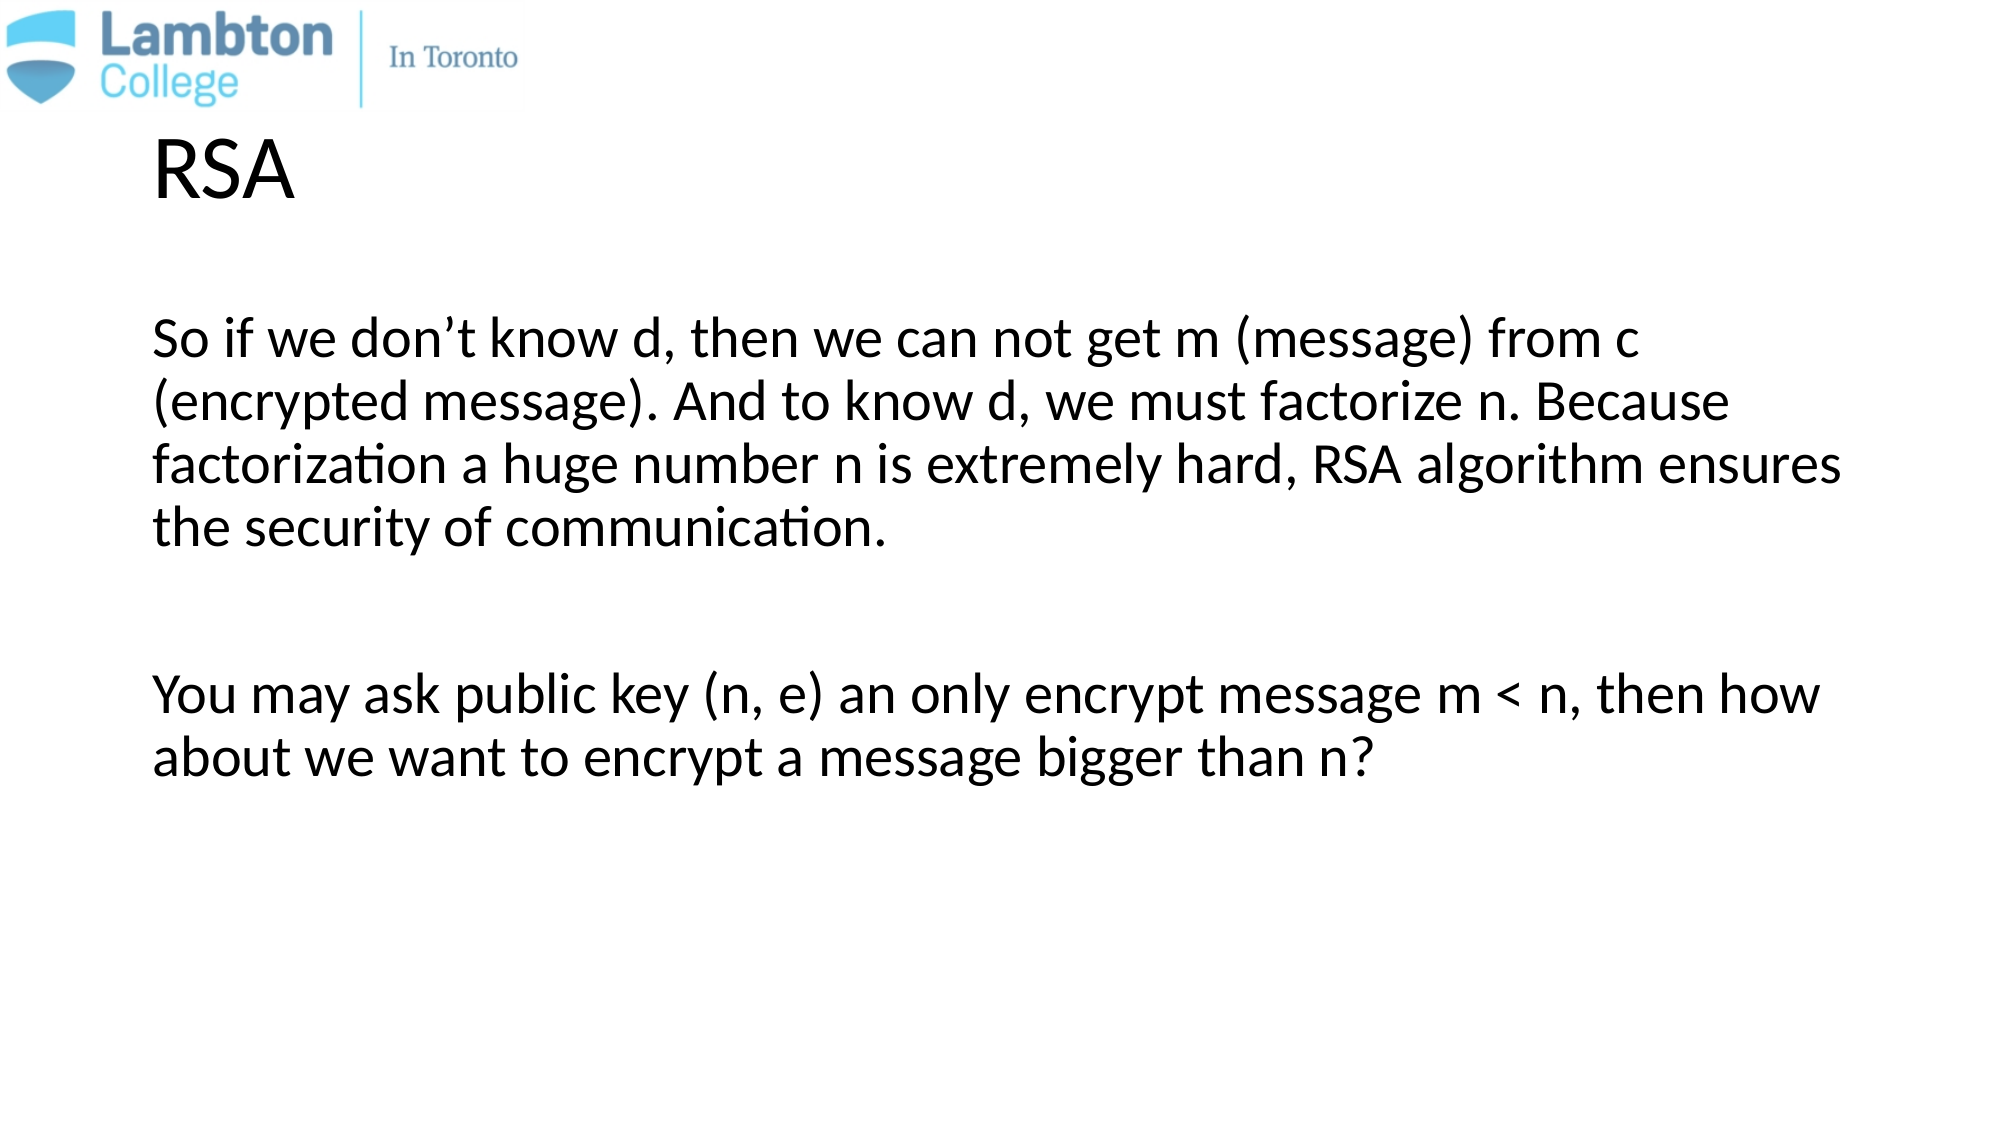

# RSA
So if we don’t know d, then we can not get m (message) from c (encrypted message). And to know d, we must factorize n. Because factorization a huge number n is extremely hard, RSA algorithm ensures the security of communication.

You may ask public key (n, e) an only encrypt message m < n, then how about we want to encrypt a message bigger than n?